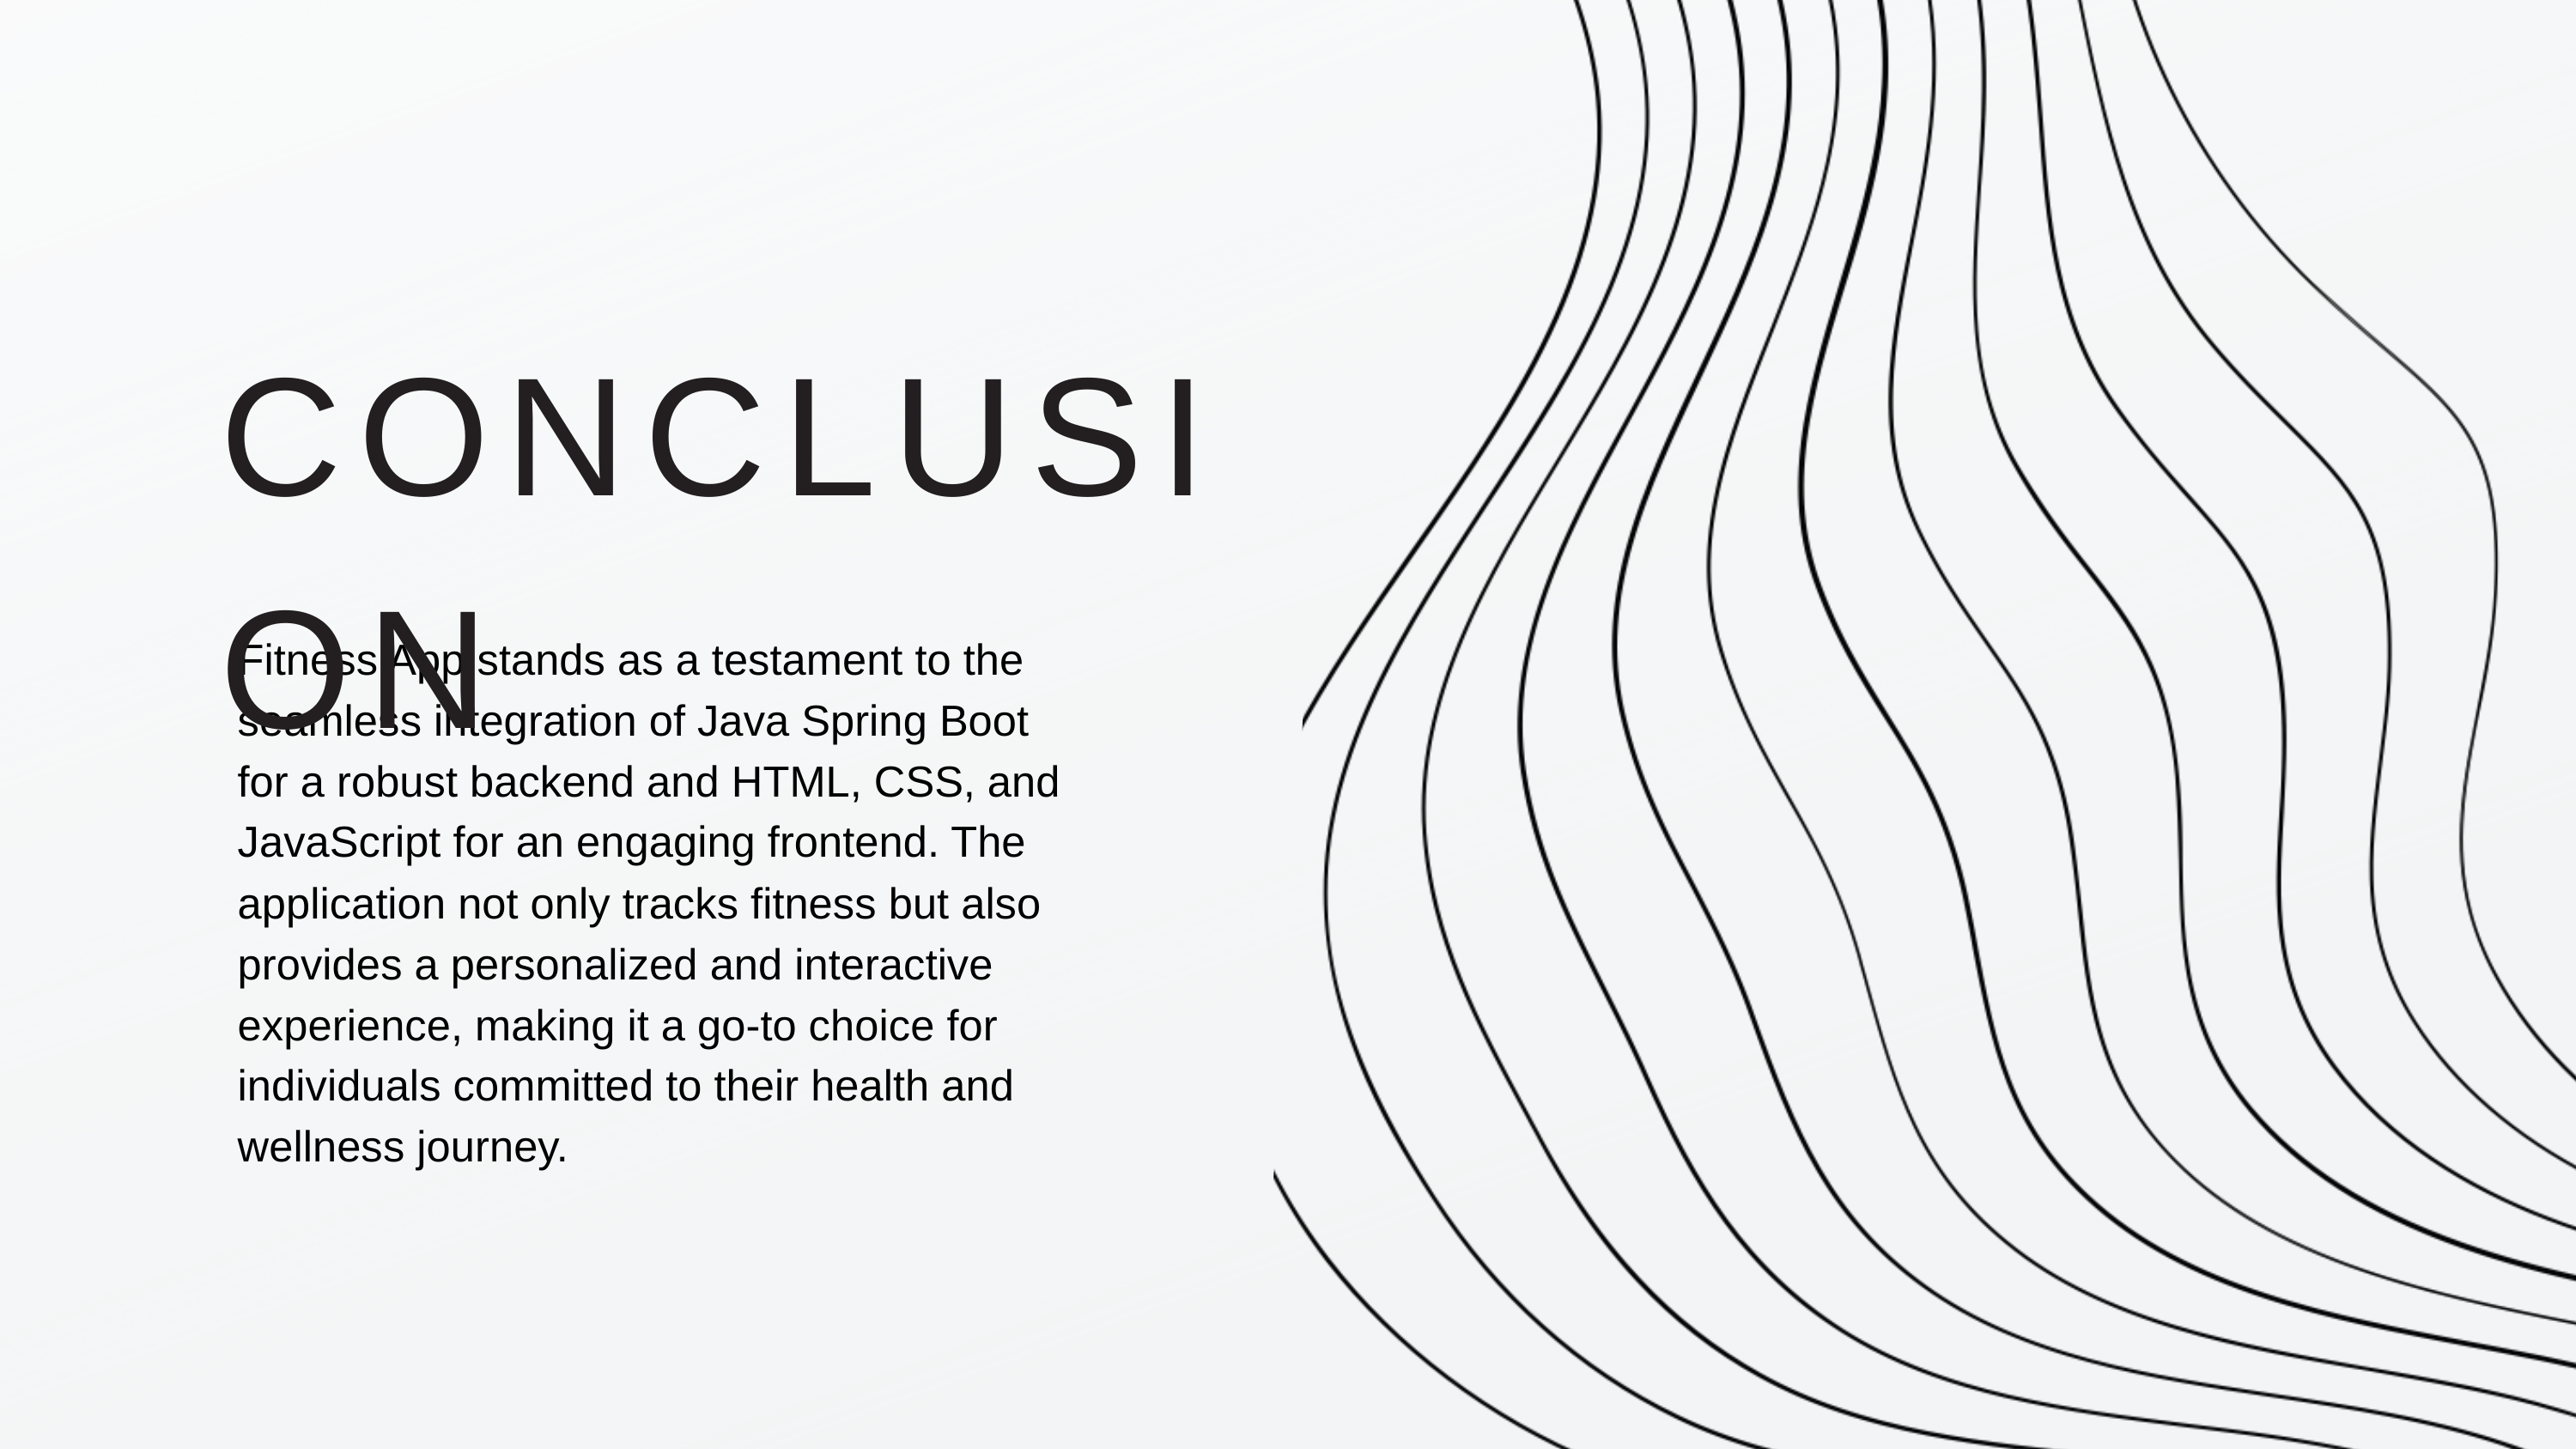

CONCLUSION
Fitness App stands as a testament to the seamless integration of Java Spring Boot for a robust backend and HTML, CSS, and JavaScript for an engaging frontend. The application not only tracks fitness but also provides a personalized and interactive experience, making it a go-to choice for individuals committed to their health and wellness journey.